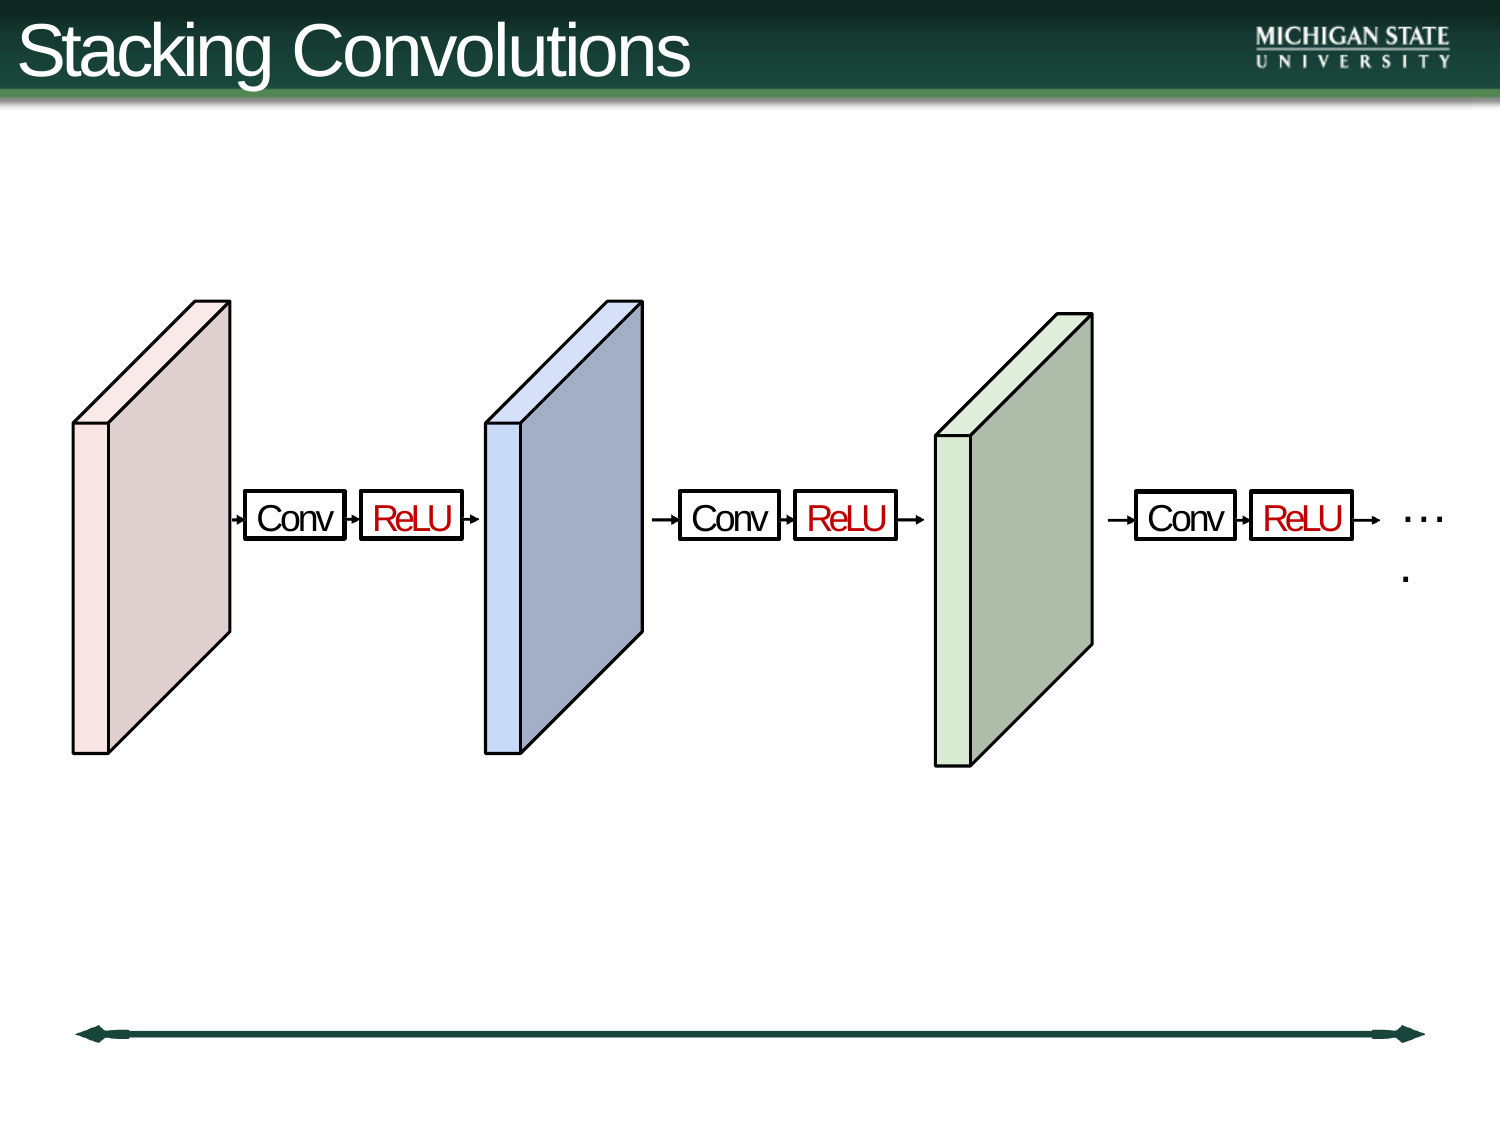

# Stacking Convolutions

….
Conv
ReLU
Conv
ReLU
Conv
ReLU